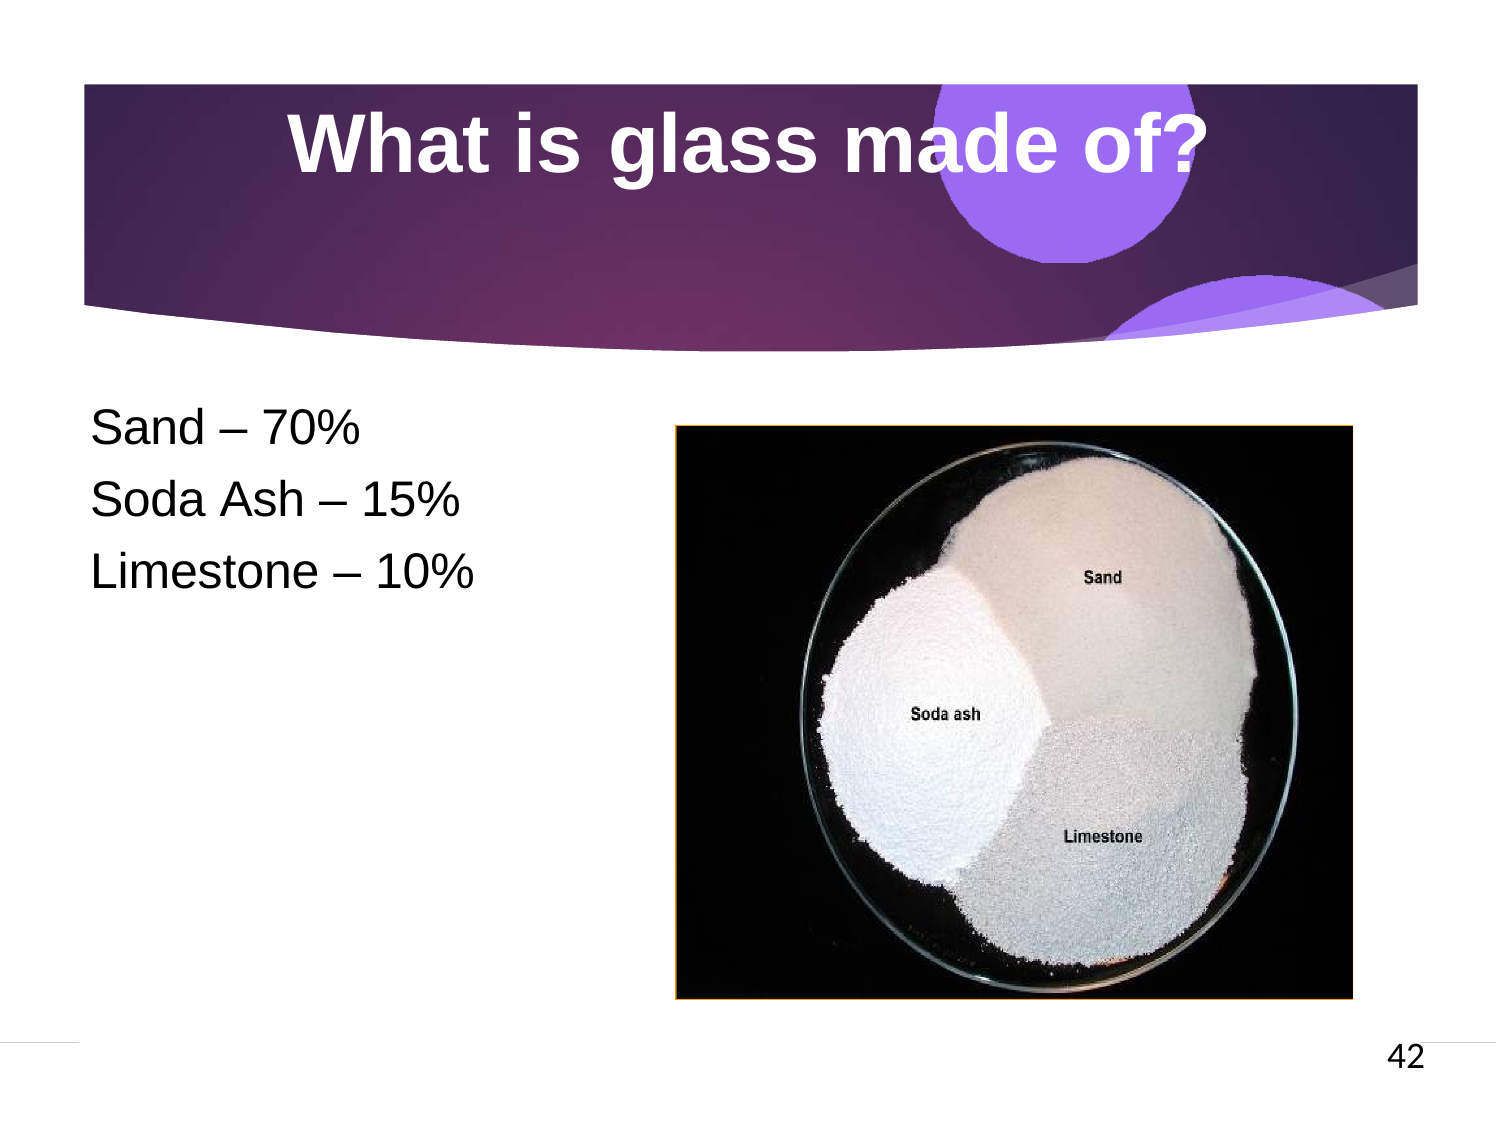

What is	glass made of?
Sand – 70%  Soda Ash – 15%  Limestone – 10%

42